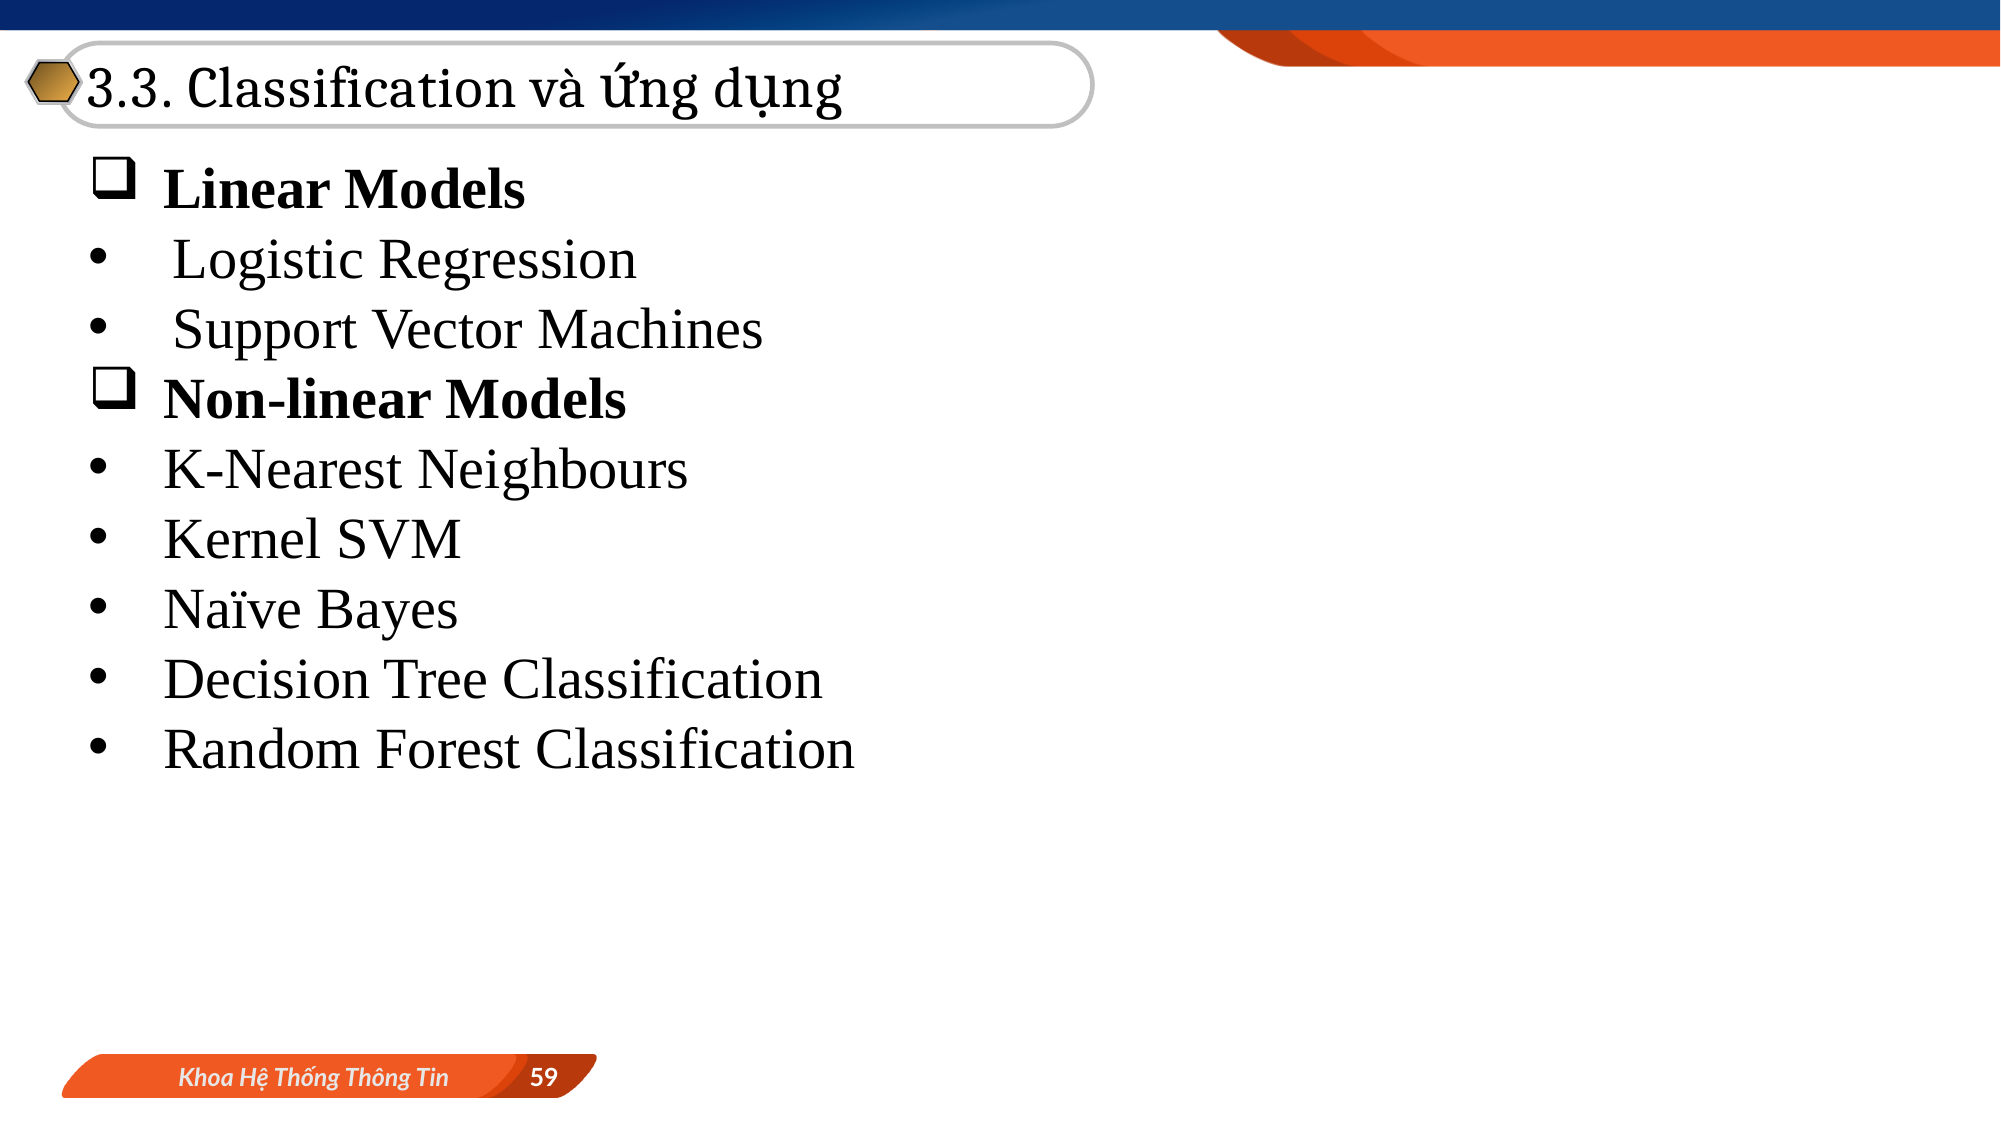

3.3. Classification và ứng dụng

Linear Models
Logistic Regression
Support Vector Machines
Non-linear Models
K-Nearest Neighbours
Kernel SVM
Naïve Bayes
Decision Tree Classification
Random Forest Classification
59
Khoa Hệ Thống Thông Tin